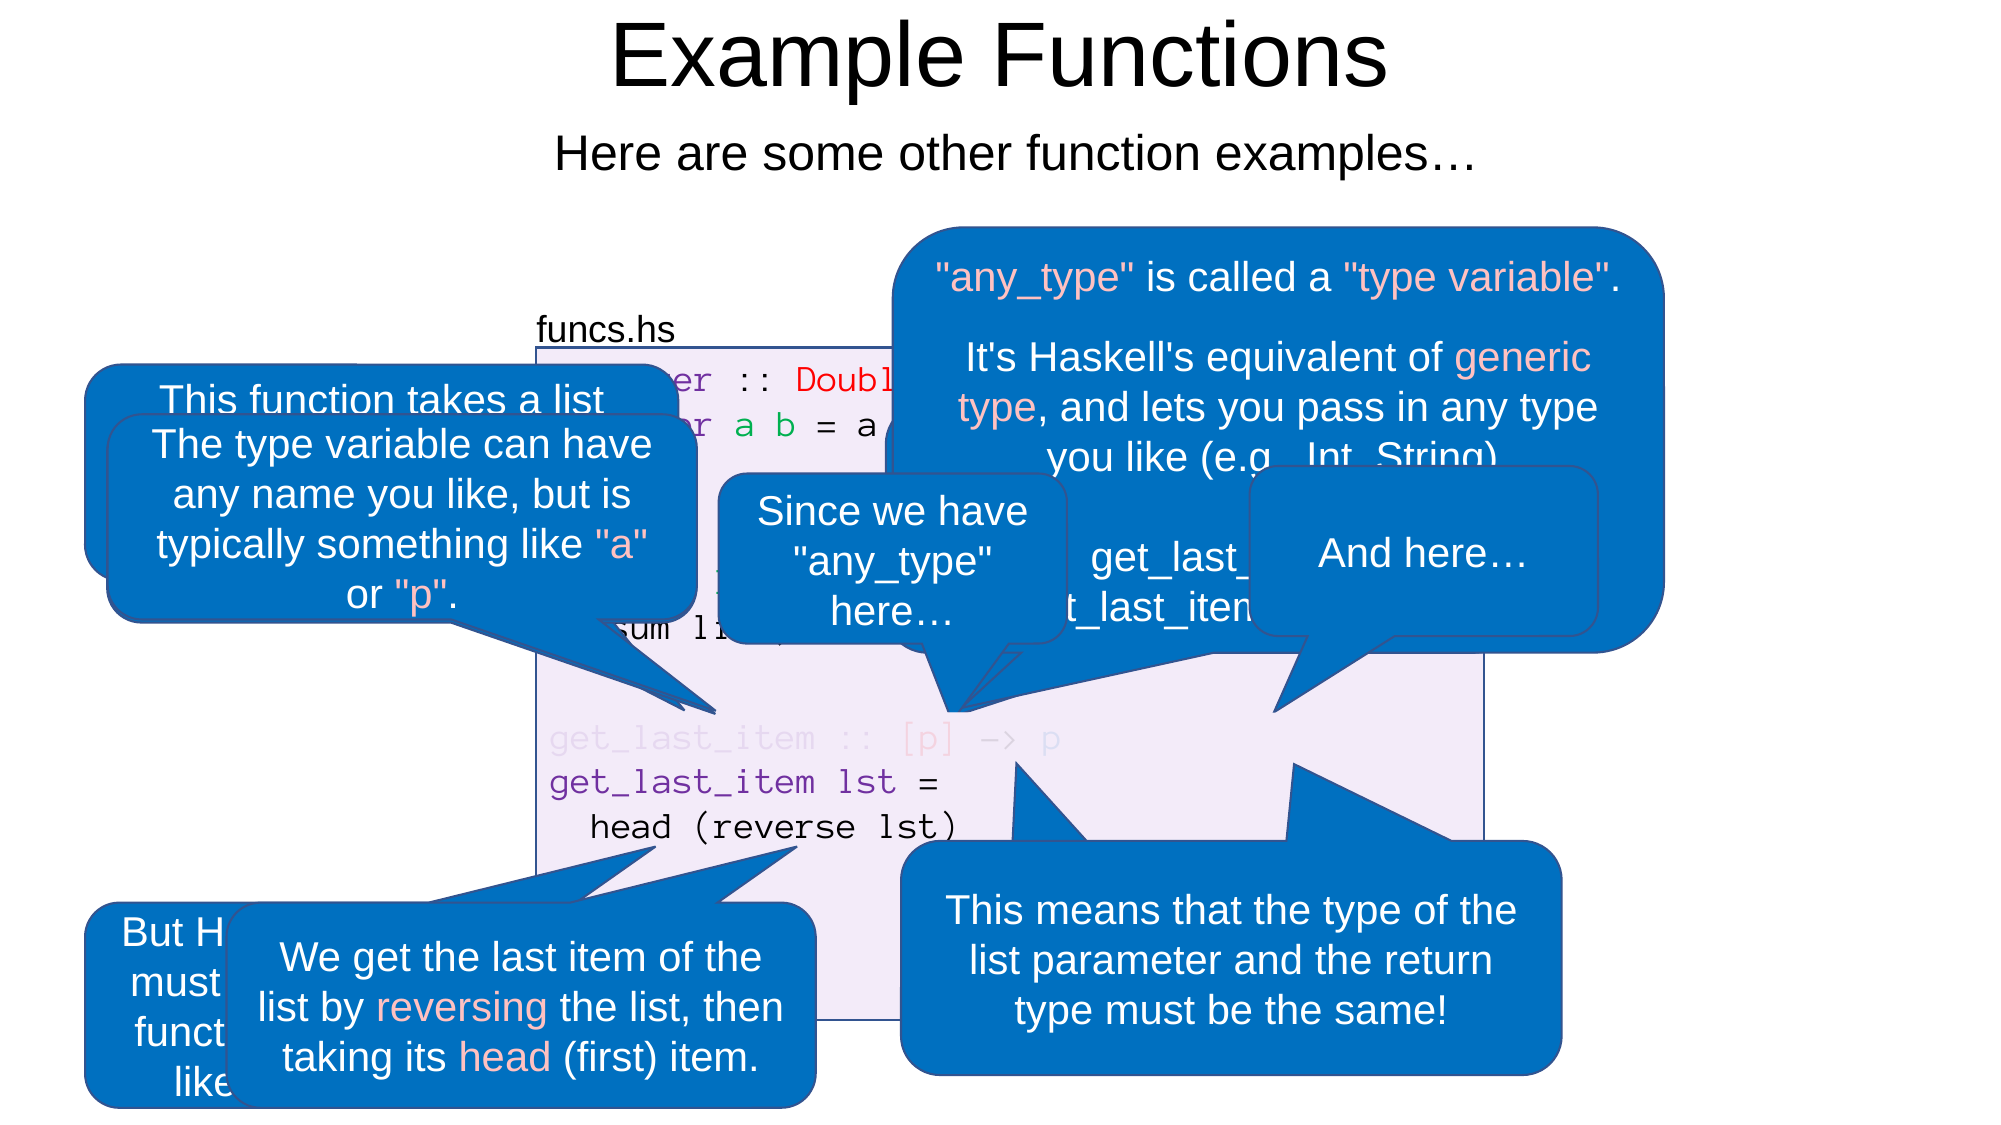

Example Functions
Here are some other function examples…
"any_type" is called a "type variable".

It's Haskell's equivalent of generic type, and lets you pass in any type you like (e.g., Int, String).

get_last_item [1,2,3]
get_last_item ["ab","cd","ef"]
funcs.hs

isBigger :: Double -> Double -> Bool
isBigger a b = a > b
This function takes a list holding any type of item and returns the last item in the list.
This is interesting! What's "any_type"?

Why didn't we specify a type like Integer or Double?
The type variable can have any name you like, but is typically something like "a" or "p".
For virtually all of these functions, we can leave out the type signature if we like!
And here…
Since we have "any_type" here…
average ::
average list =
  (sum list) / fromIntegral (length list)
[Double] -> Double
get_last_item :: [any_type] -> any_type
get_last_item lst =
  head (reverse lst)
get_last_item :: [p] -> p

This means that the type of the list parameter and the return type must be the same!
And here…
But Haskell can infer that lst must be a list based on the functions we're using on it, like head and reverse.
We get the last item of the list by reversing the list, then taking its head (first) item.